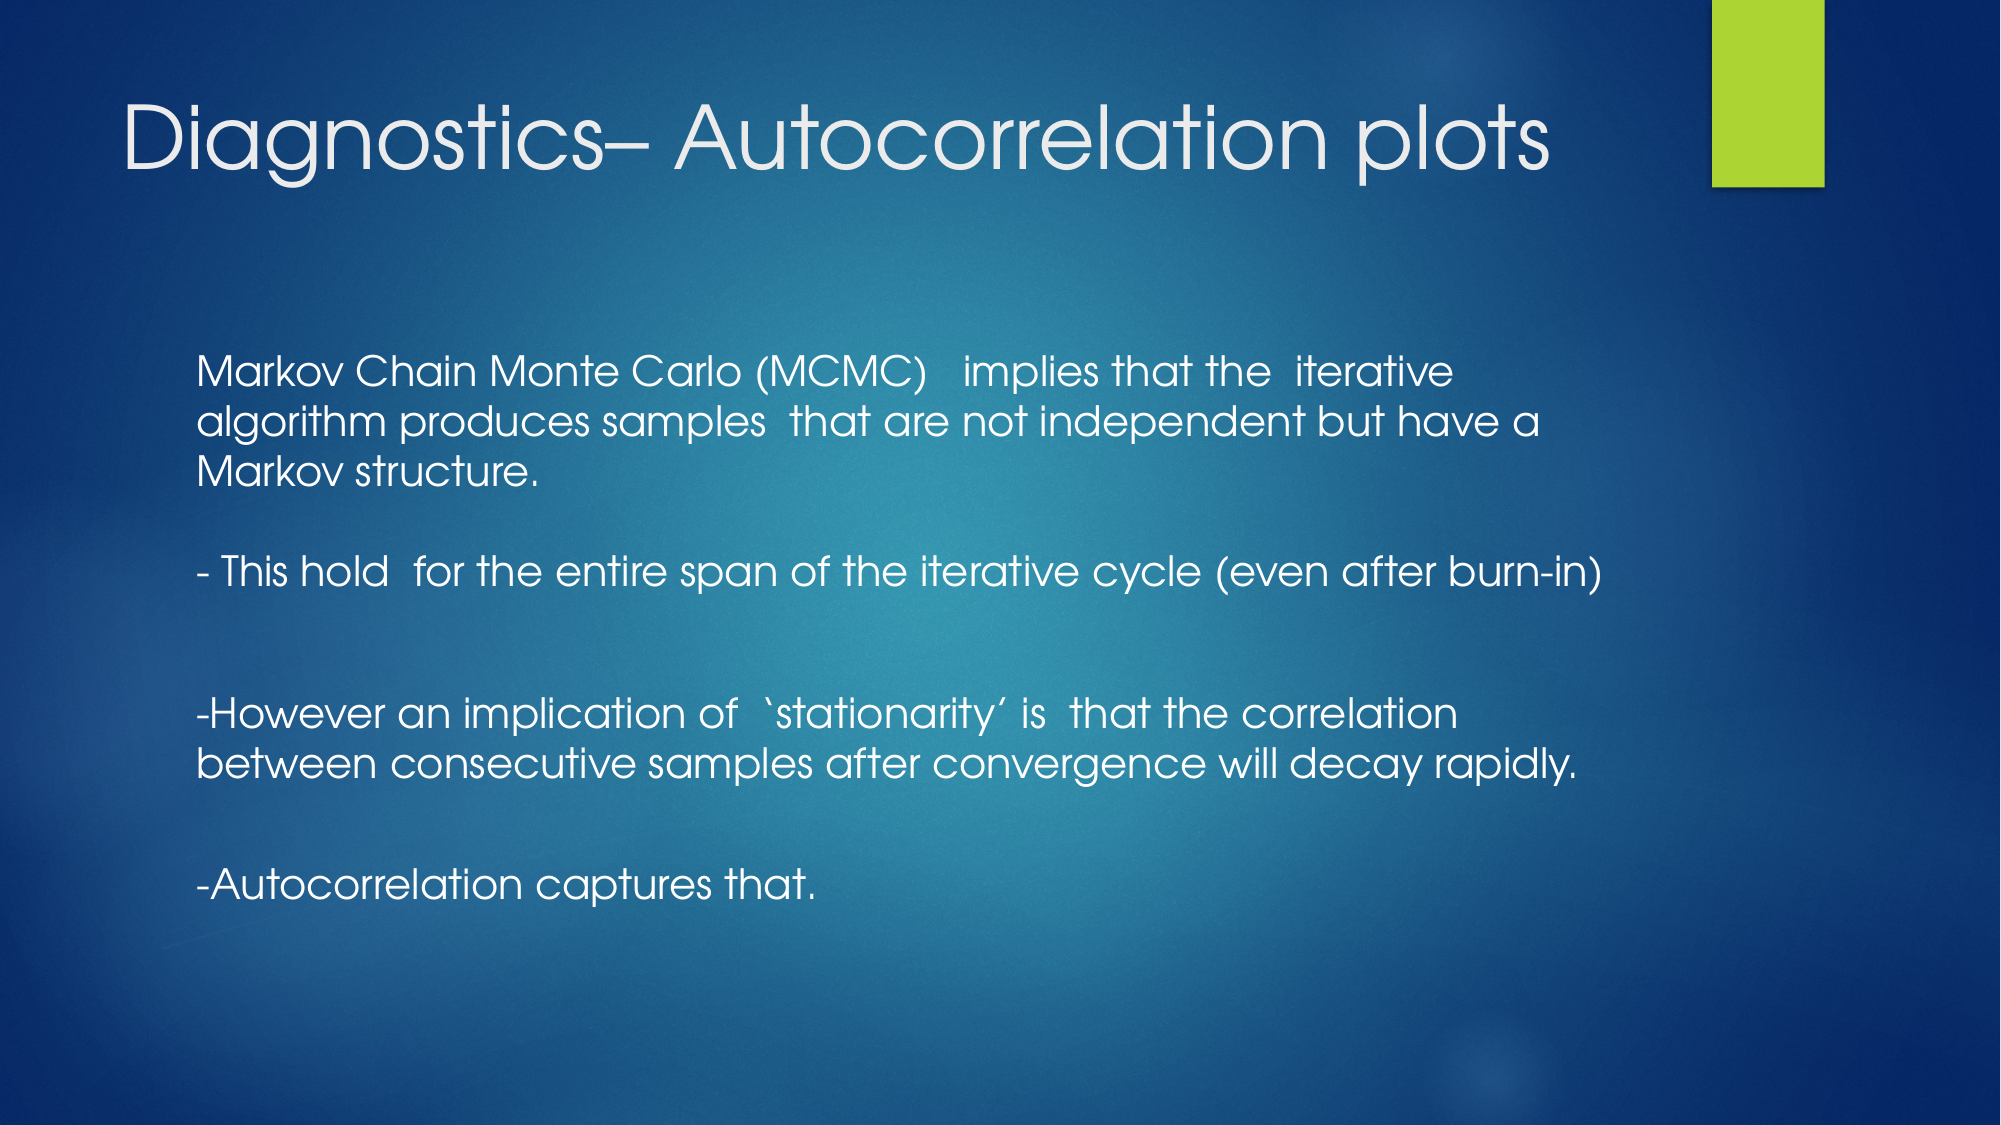

# Diagnostics– Autocorrelation plots
Markov Chain Monte Carlo (MCMC)   implies that the  iterative algorithm produces samples  that are not independent but have a Markov structure.
- This hold  for the entire span of the iterative cycle (even after burn-in)

-However an implication of  ‘stationarity’ is  that the correlation between consecutive samples after convergence will decay rapidly.
-Autocorrelation captures that.